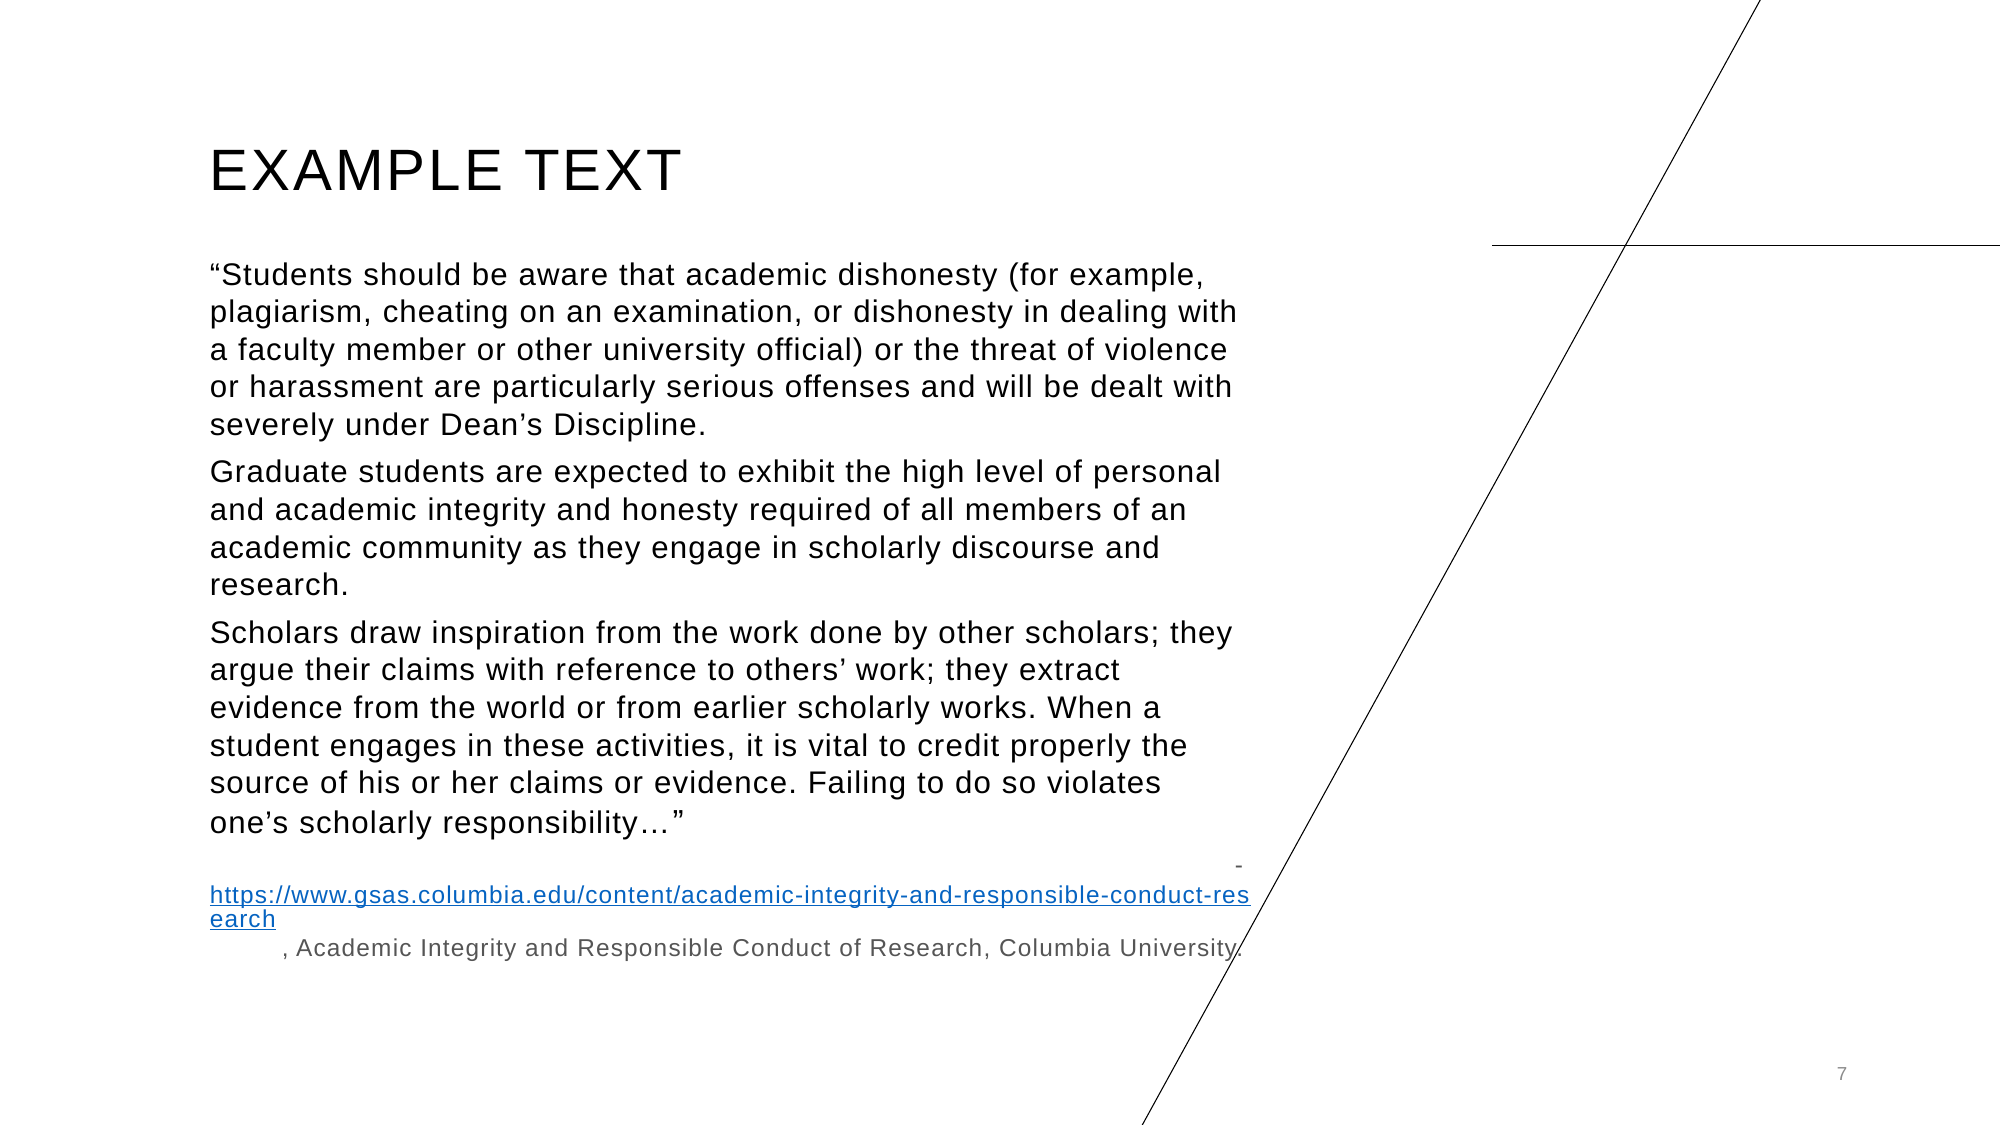

# Example text
“Students should be aware that academic dishonesty (for example, plagiarism, cheating on an examination, or dishonesty in dealing with a faculty member or other university official) or the threat of violence or harassment are particularly serious offenses and will be dealt with severely under Dean’s Discipline.
Graduate students are expected to exhibit the high level of personal and academic integrity and honesty required of all members of an academic community as they engage in scholarly discourse and research.
Scholars draw inspiration from the work done by other scholars; they argue their claims with reference to others’ work; they extract evidence from the world or from earlier scholarly works. When a student engages in these activities, it is vital to credit properly the source of his or her claims or evidence. Failing to do so violates one’s scholarly responsibility…”
- https://www.gsas.columbia.edu/content/academic-integrity-and-responsible-conduct-research, Academic Integrity and Responsible Conduct of Research, Columbia University.

7